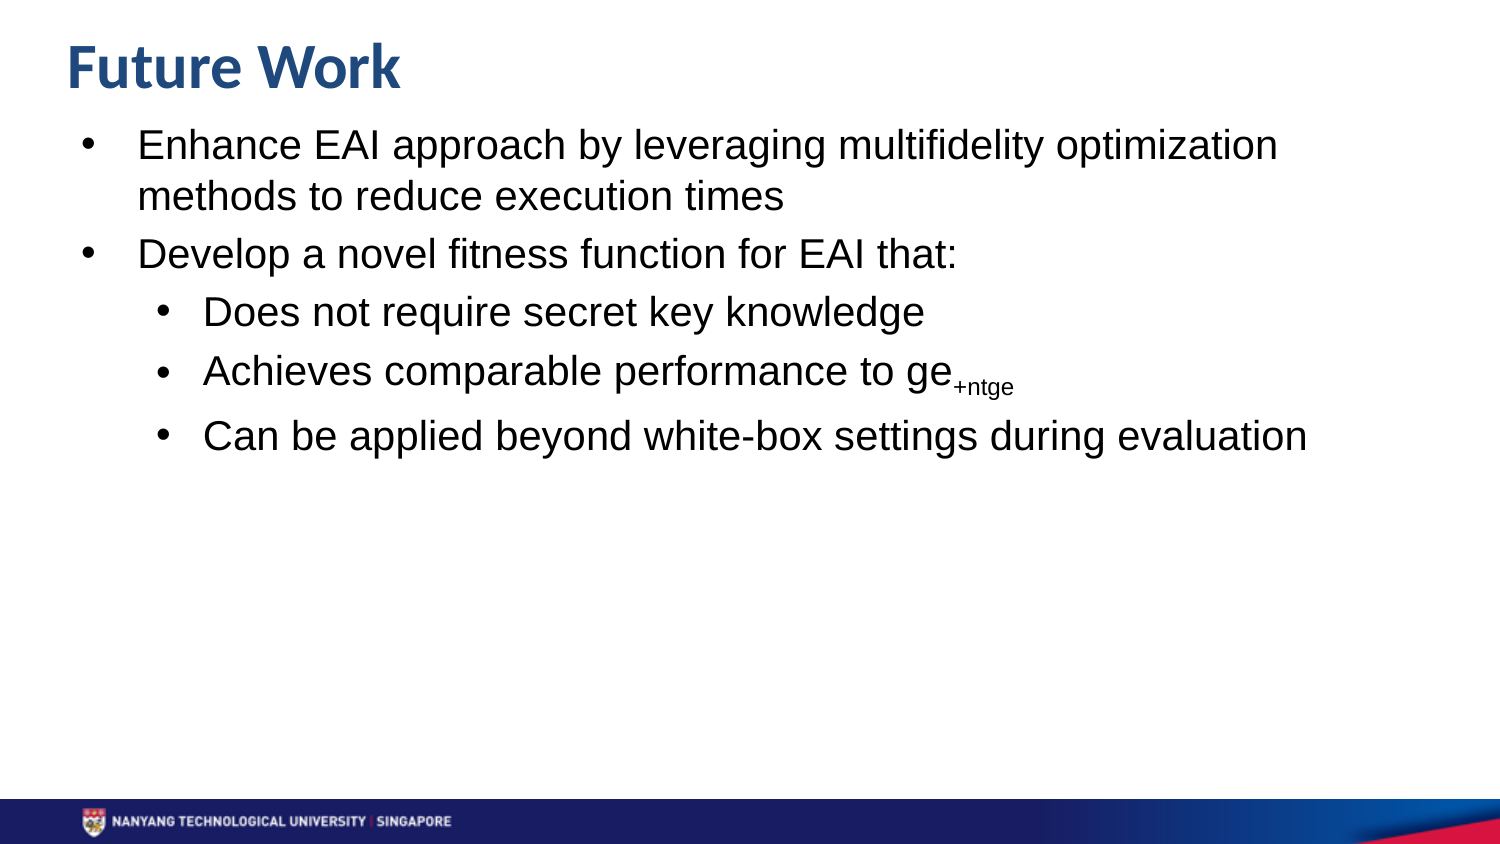

Future Work
Enhance EAI approach by leveraging multifidelity optimization methods to reduce execution times
Develop a novel fitness function for EAI that:
Does not require secret key knowledge
Achieves comparable performance to ge+ntge
Can be applied beyond white-box settings during evaluation